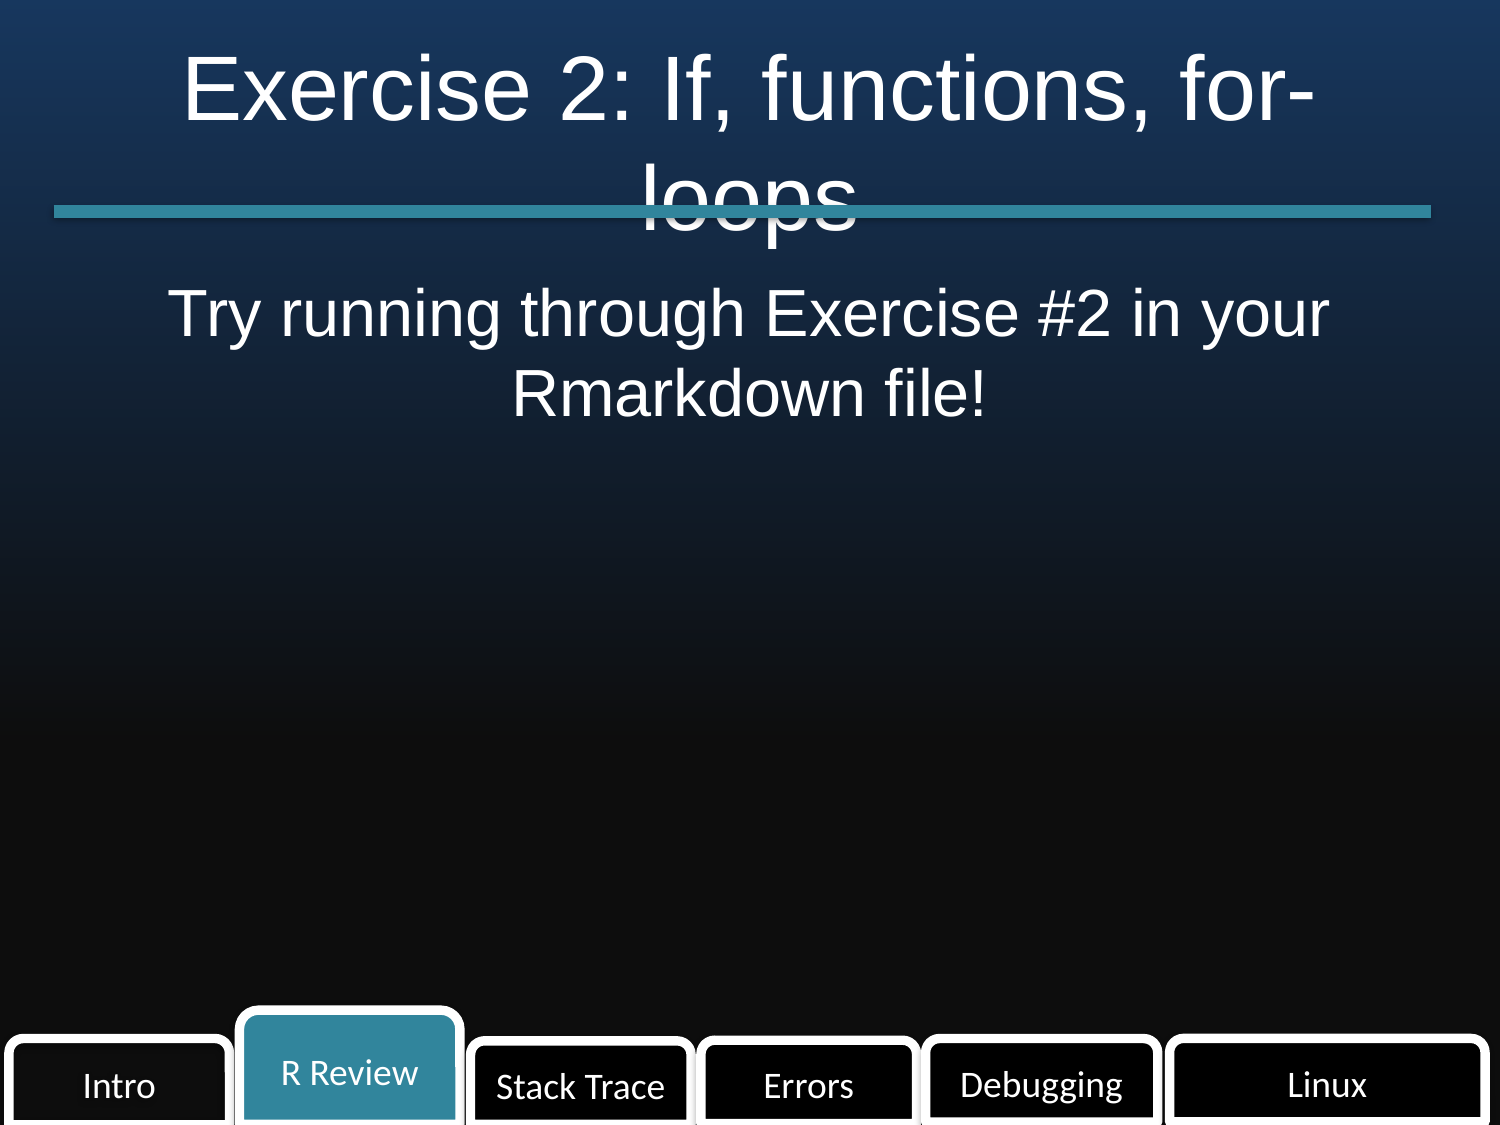

# Exercise 2: If, functions, for-loops
Try running through Exercise #2 in your Rmarkdown file!
R Review
Linux
Intro
Debugging
Errors
Stack Trace